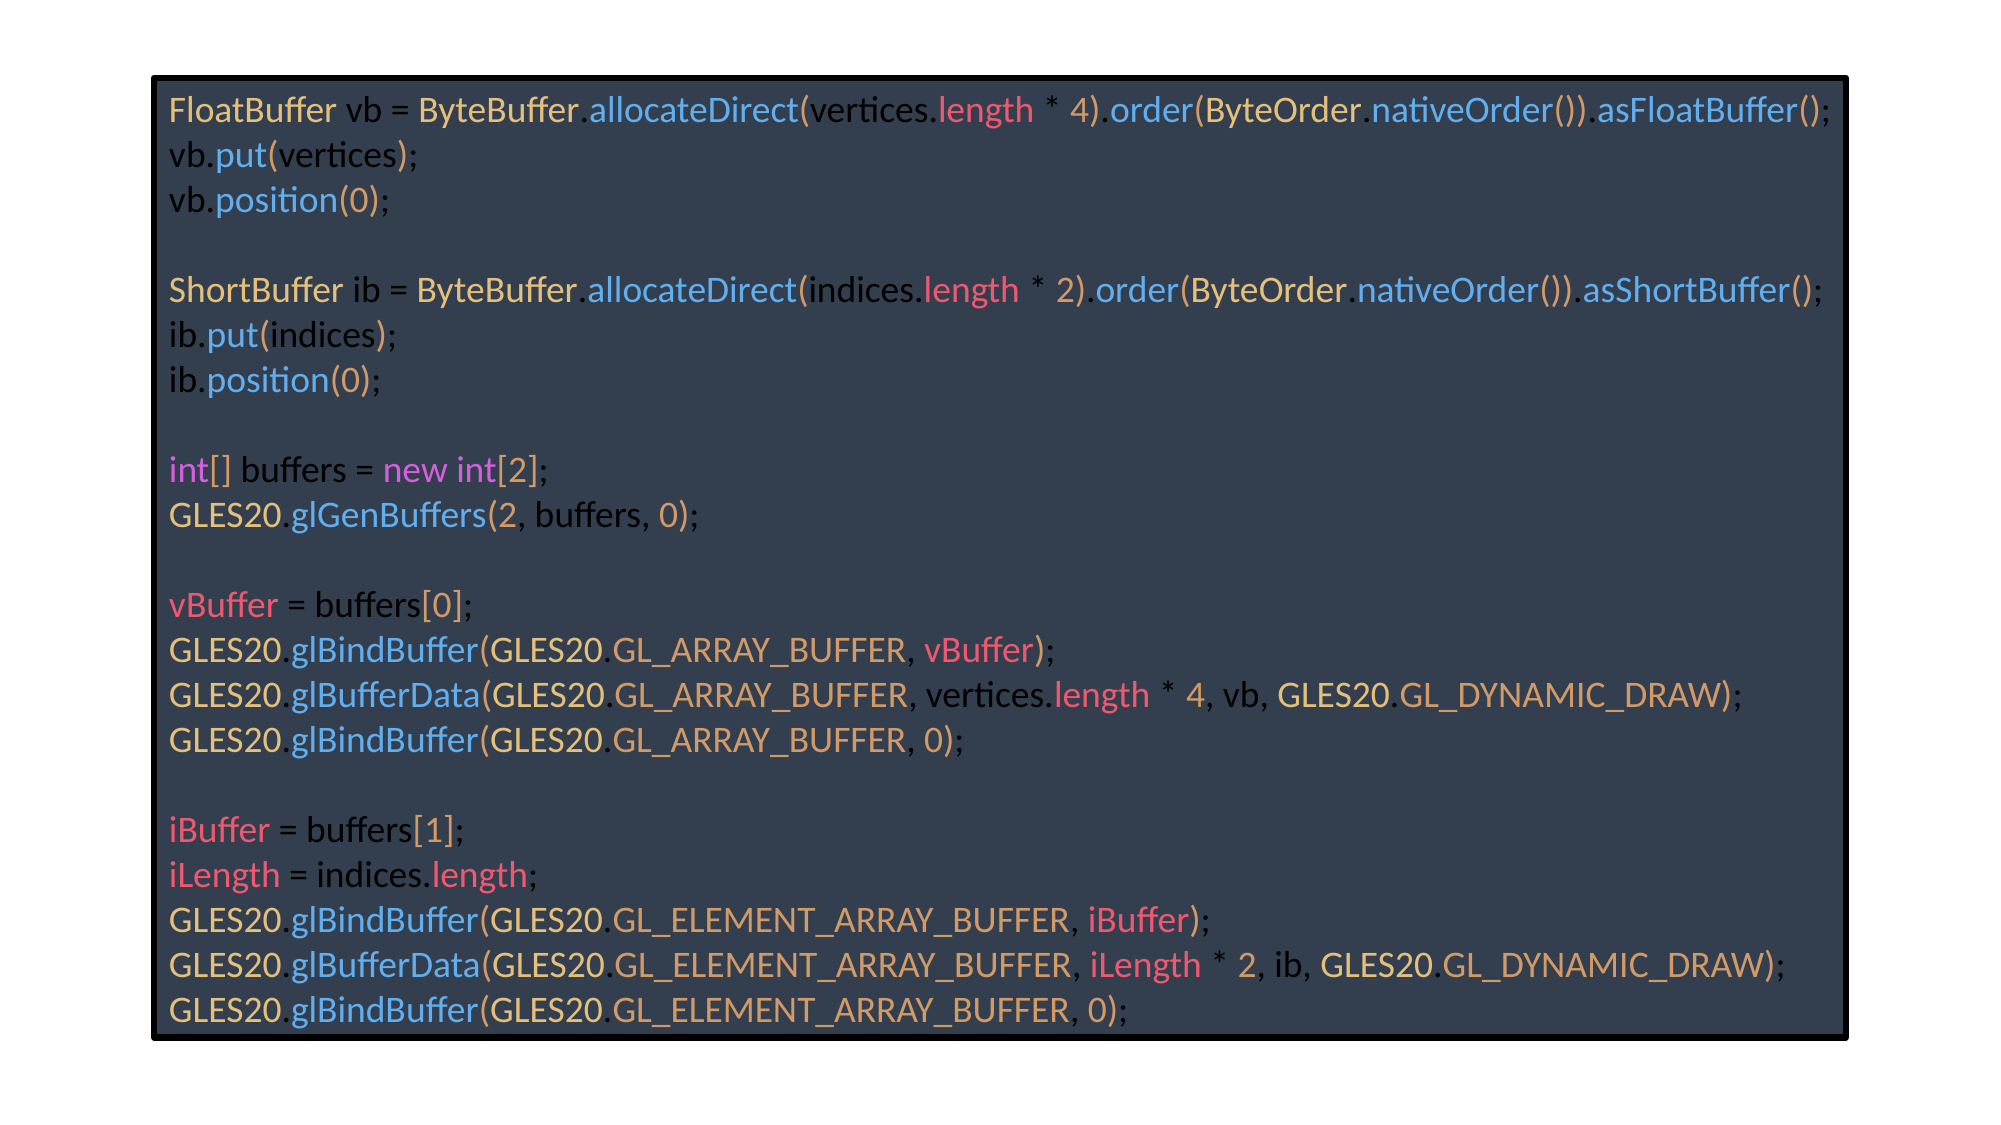

FloatBuffer vb = ByteBuffer.allocateDirect(vertices.length * 4).order(ByteOrder.nativeOrder()).asFloatBuffer();
vb.put(vertices);
vb.position(0);
ShortBuffer ib = ByteBuffer.allocateDirect(indices.length * 2).order(ByteOrder.nativeOrder()).asShortBuffer();
ib.put(indices);
ib.position(0);

int[] buffers = new int[2];
GLES20.glGenBuffers(2, buffers, 0);
vBuffer = buffers[0];
GLES20.glBindBuffer(GLES20.GL_ARRAY_BUFFER, vBuffer);
GLES20.glBufferData(GLES20.GL_ARRAY_BUFFER, vertices.length * 4, vb, GLES20.GL_DYNAMIC_DRAW);
GLES20.glBindBuffer(GLES20.GL_ARRAY_BUFFER, 0);
iBuffer = buffers[1];
iLength = indices.length;
GLES20.glBindBuffer(GLES20.GL_ELEMENT_ARRAY_BUFFER, iBuffer);
GLES20.glBufferData(GLES20.GL_ELEMENT_ARRAY_BUFFER, iLength * 2, ib, GLES20.GL_DYNAMIC_DRAW);
GLES20.glBindBuffer(GLES20.GL_ELEMENT_ARRAY_BUFFER, 0);